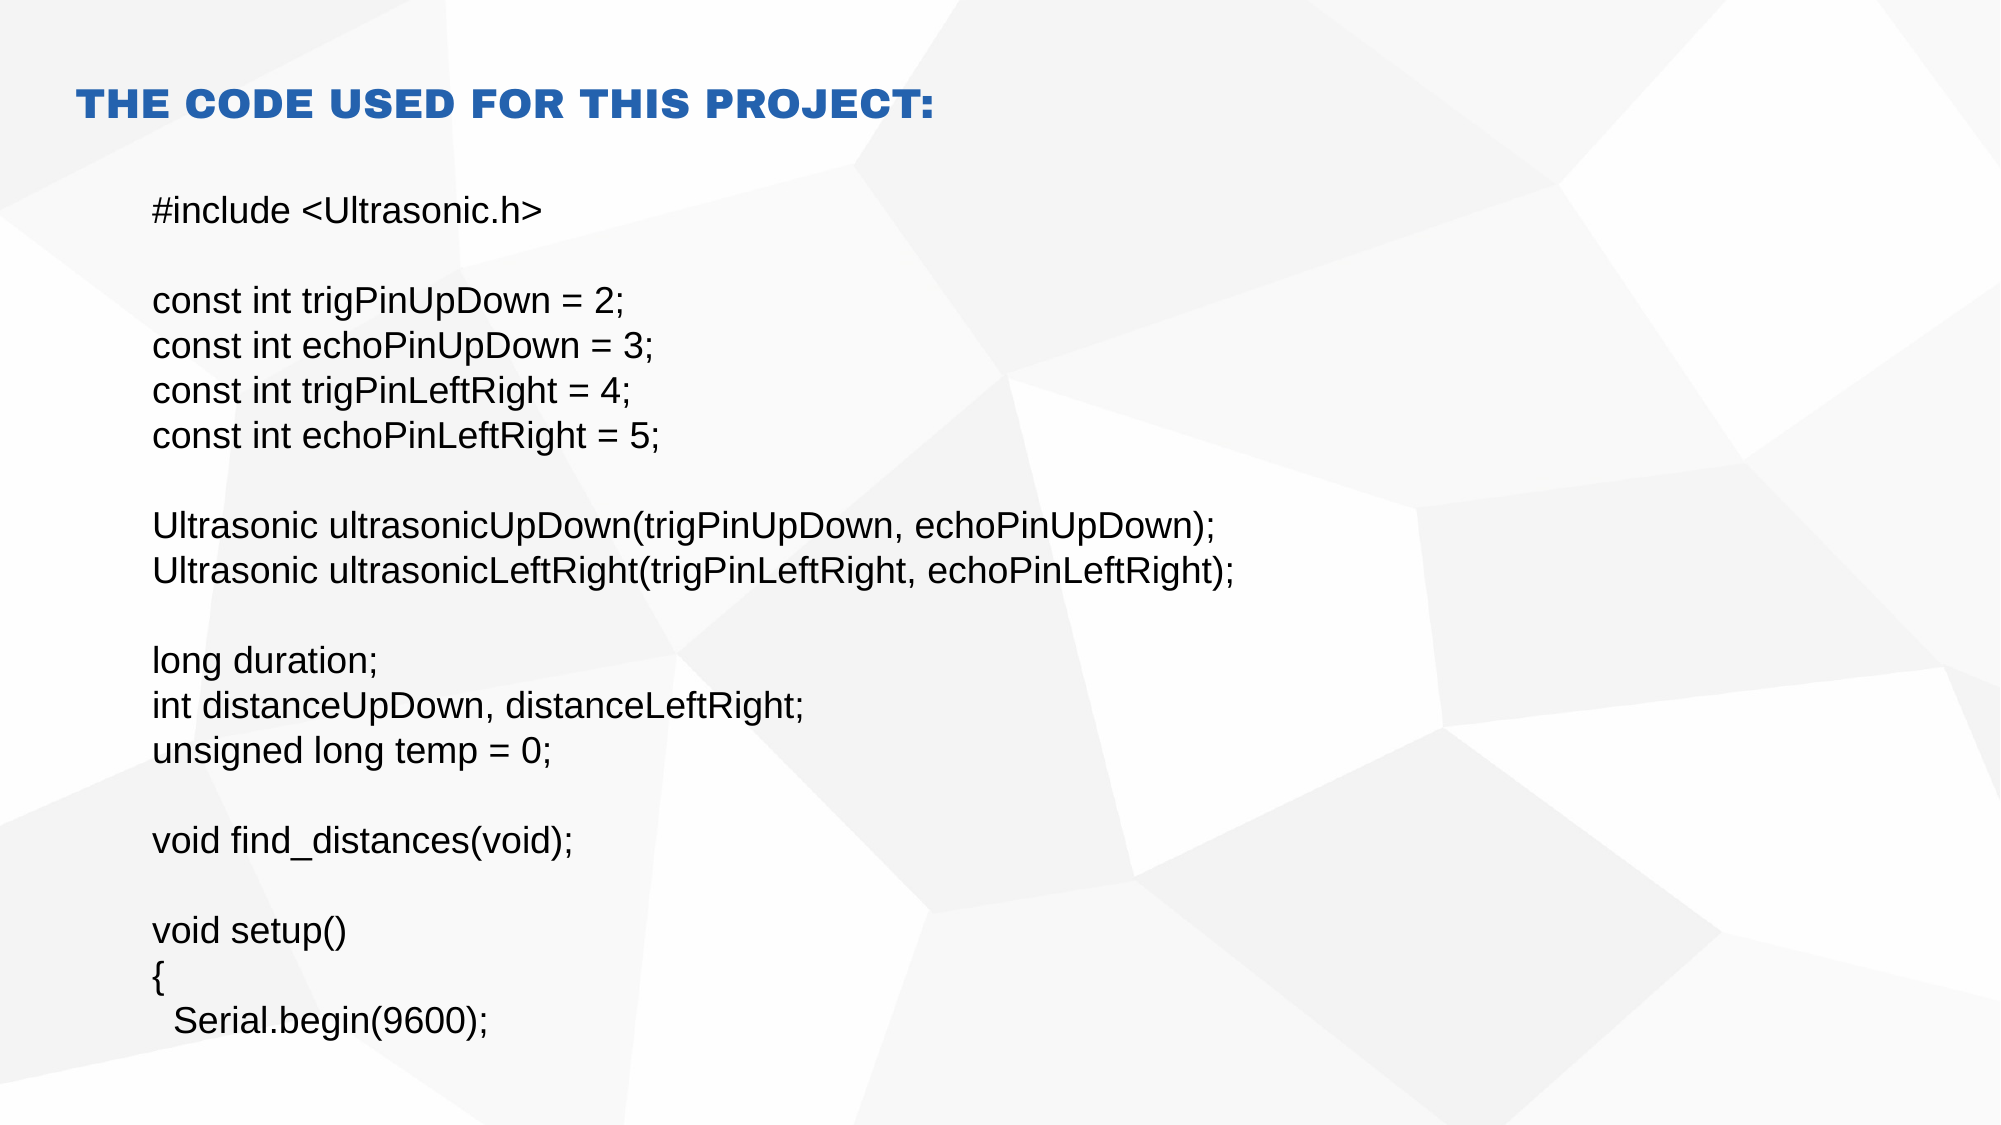

THE CODE USED FOR THIS PROJECT:
#include <Ultrasonic.h>

const int trigPinUpDown = 2;
const int echoPinUpDown = 3;
const int trigPinLeftRight = 4;
const int echoPinLeftRight = 5;

Ultrasonic ultrasonicUpDown(trigPinUpDown, echoPinUpDown);
Ultrasonic ultrasonicLeftRight(trigPinLeftRight, echoPinLeftRight);

long duration;
int distanceUpDown, distanceLeftRight;
unsigned long temp = 0;

void find_distances(void);

void setup()
{
  Serial.begin(9600);